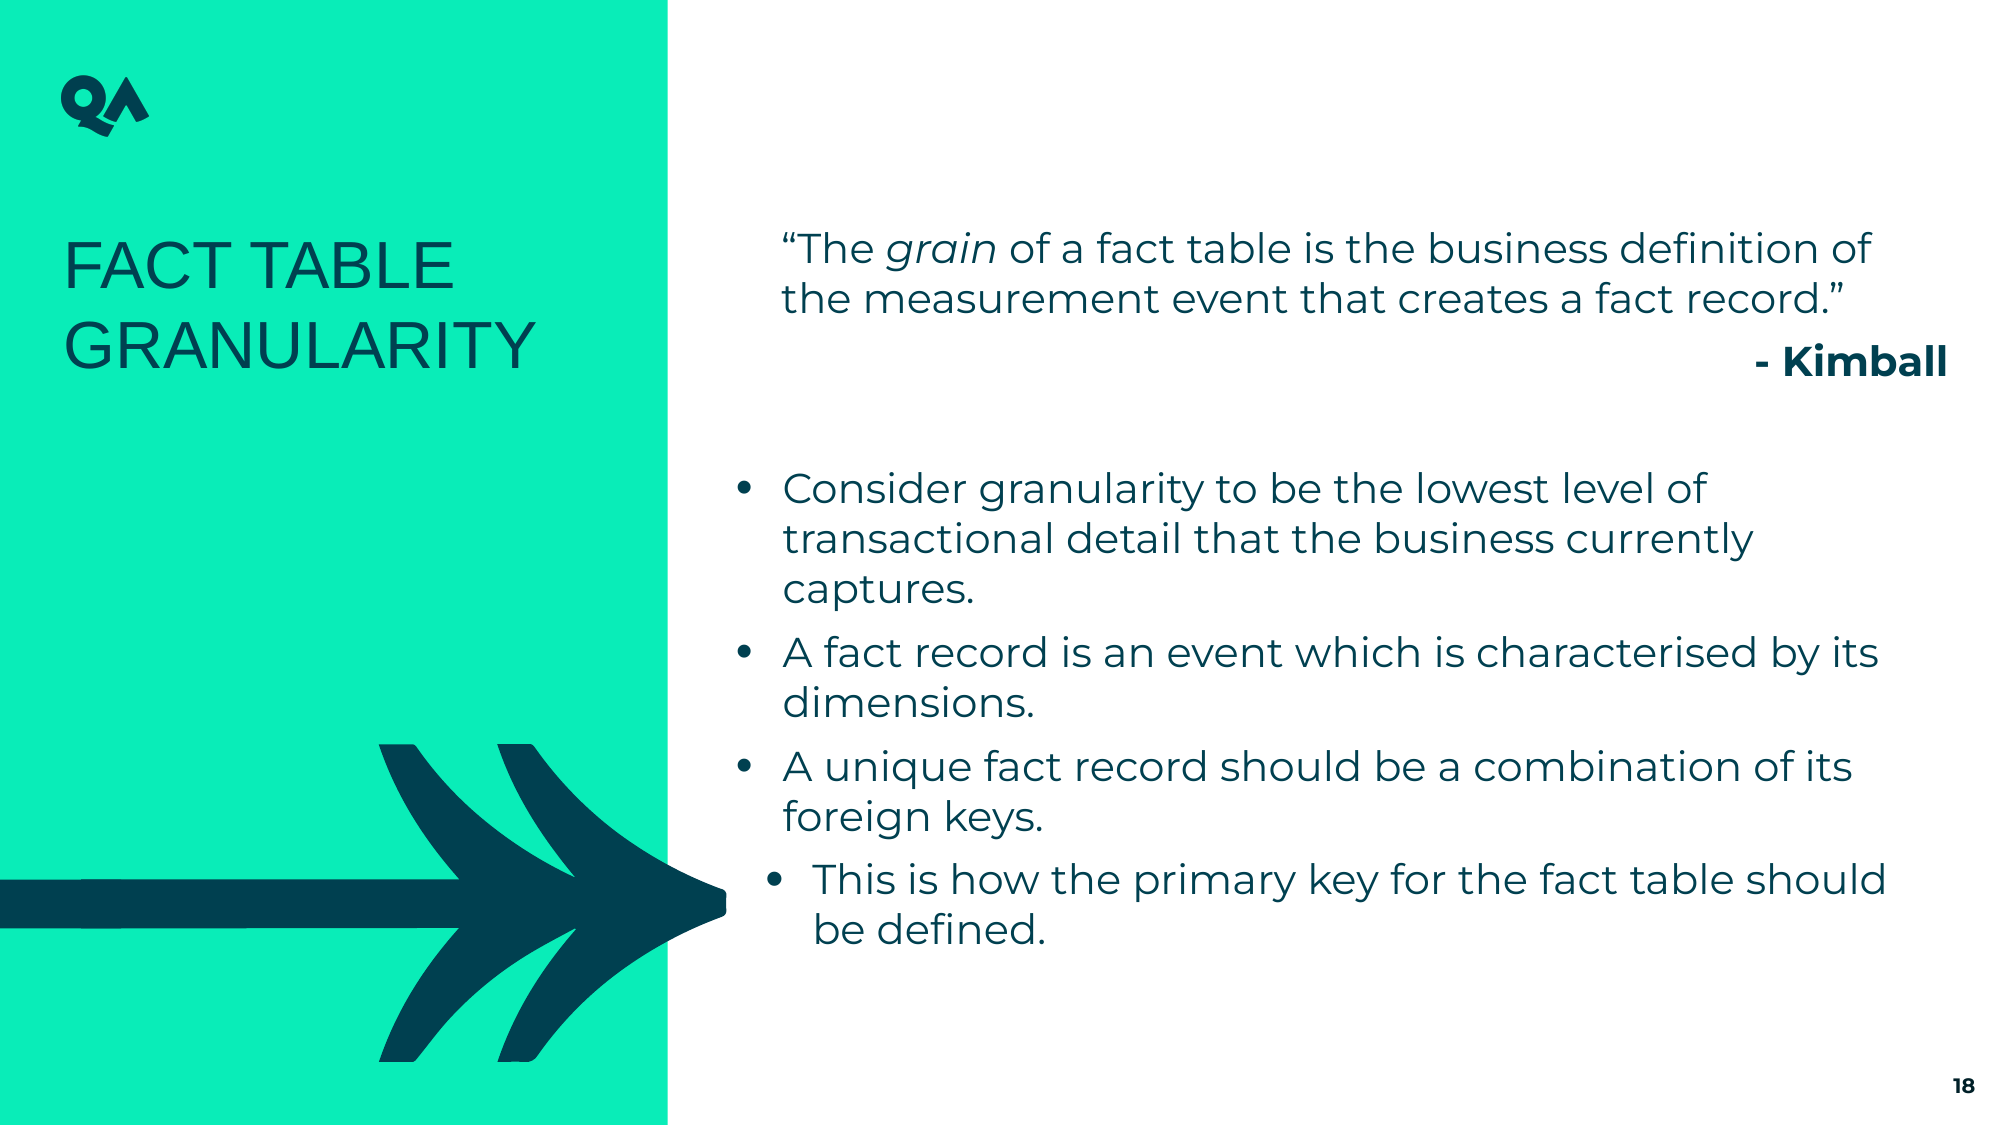

Fact Table Granularity
“The grain of a fact table is the business definition of the measurement event that creates a fact record.”
- Kimball

Consider granularity to be the lowest level of transactional detail that the business currently captures.
A fact record is an event which is characterised by its dimensions.
A unique fact record should be a combination of its foreign keys.
This is how the primary key for the fact table should be defined.

18